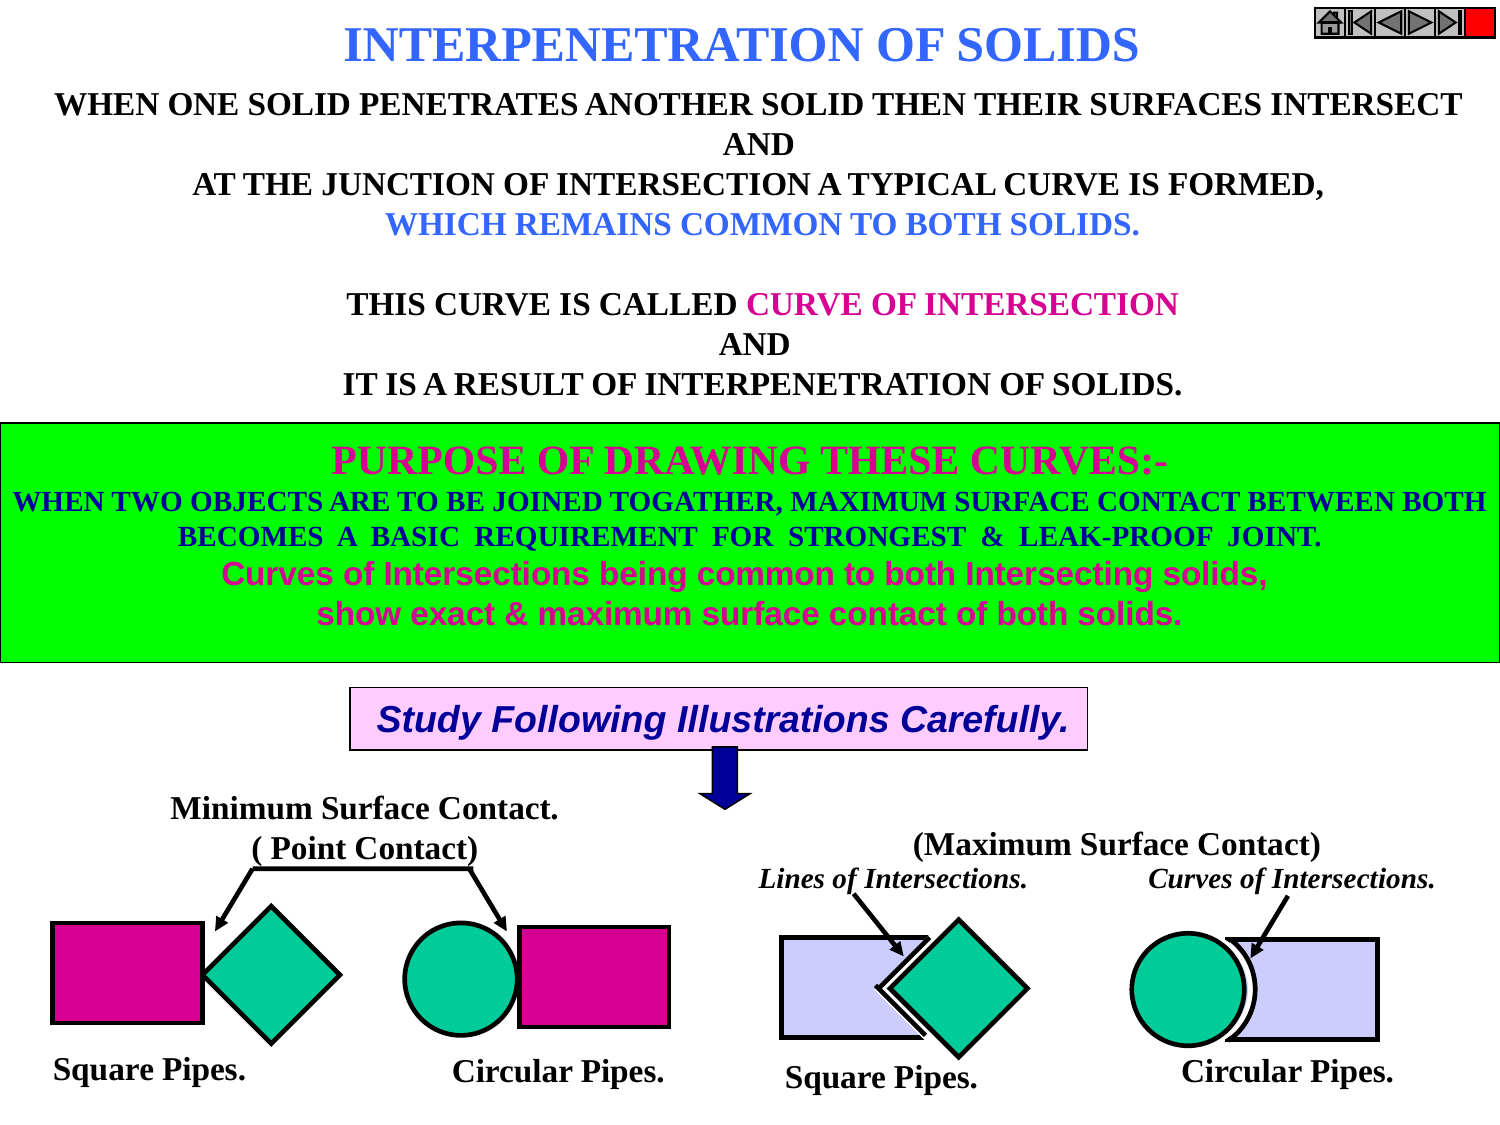

INTERPENETRATION OF SOLIDS
WHEN ONE SOLID PENETRATES ANOTHER SOLID THEN THEIR SURFACES INTERSECT
AND
AT THE JUNCTION OF INTERSECTION A TYPICAL CURVE IS FORMED,
WHICH REMAINS COMMON TO BOTH SOLIDS.

THIS CURVE IS CALLED CURVE OF INTERSECTION
AND
IT IS A RESULT OF INTERPENETRATION OF SOLIDS.

PURPOSE OF DRAWING THESE CURVES:-
WHEN TWO OBJECTS ARE TO BE JOINED TOGATHER, MAXIMUM SURFACE CONTACT BETWEEN BOTH
BECOMES  A  BASIC  REQUIREMENT  FOR  STRONGEST  &  LEAK-PROOF  JOINT.
Curves of Intersections being common to both Intersecting solids,
show exact & maximum surface contact of both solids.

Study Following Illustrations Carefully.

Minimum Surface Contact.
( Point Contact)
(Maximum Surface Contact)
Lines of Intersections.
Curves of Intersections.

Square Pipes.
Circular Pipes.
Circular Pipes.
Square Pipes.